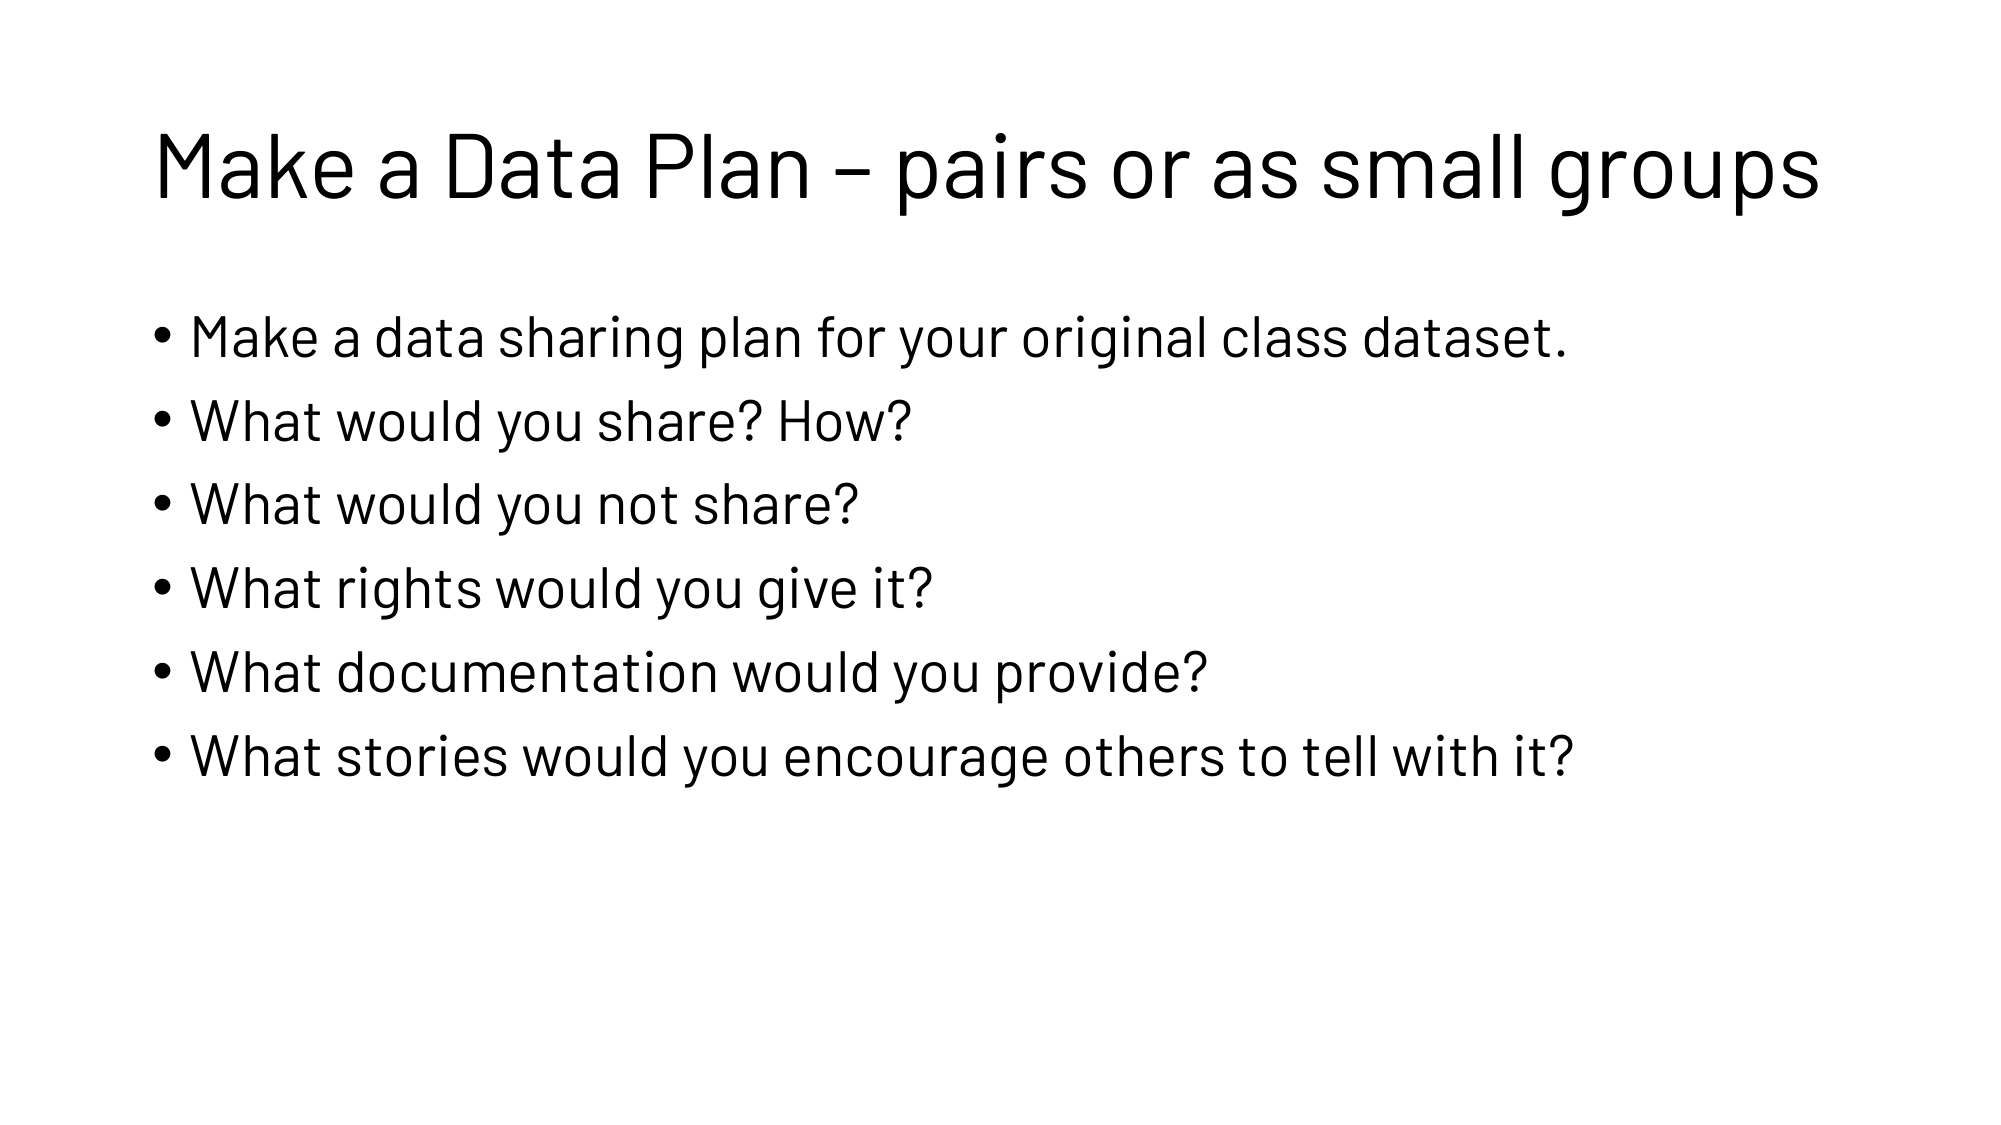

# Make a Data Plan – pairs or as small groups
Make a data sharing plan for your original class dataset.
What would you share? How?
What would you not share?
What rights would you give it?
What documentation would you provide?
What stories would you encourage others to tell with it?